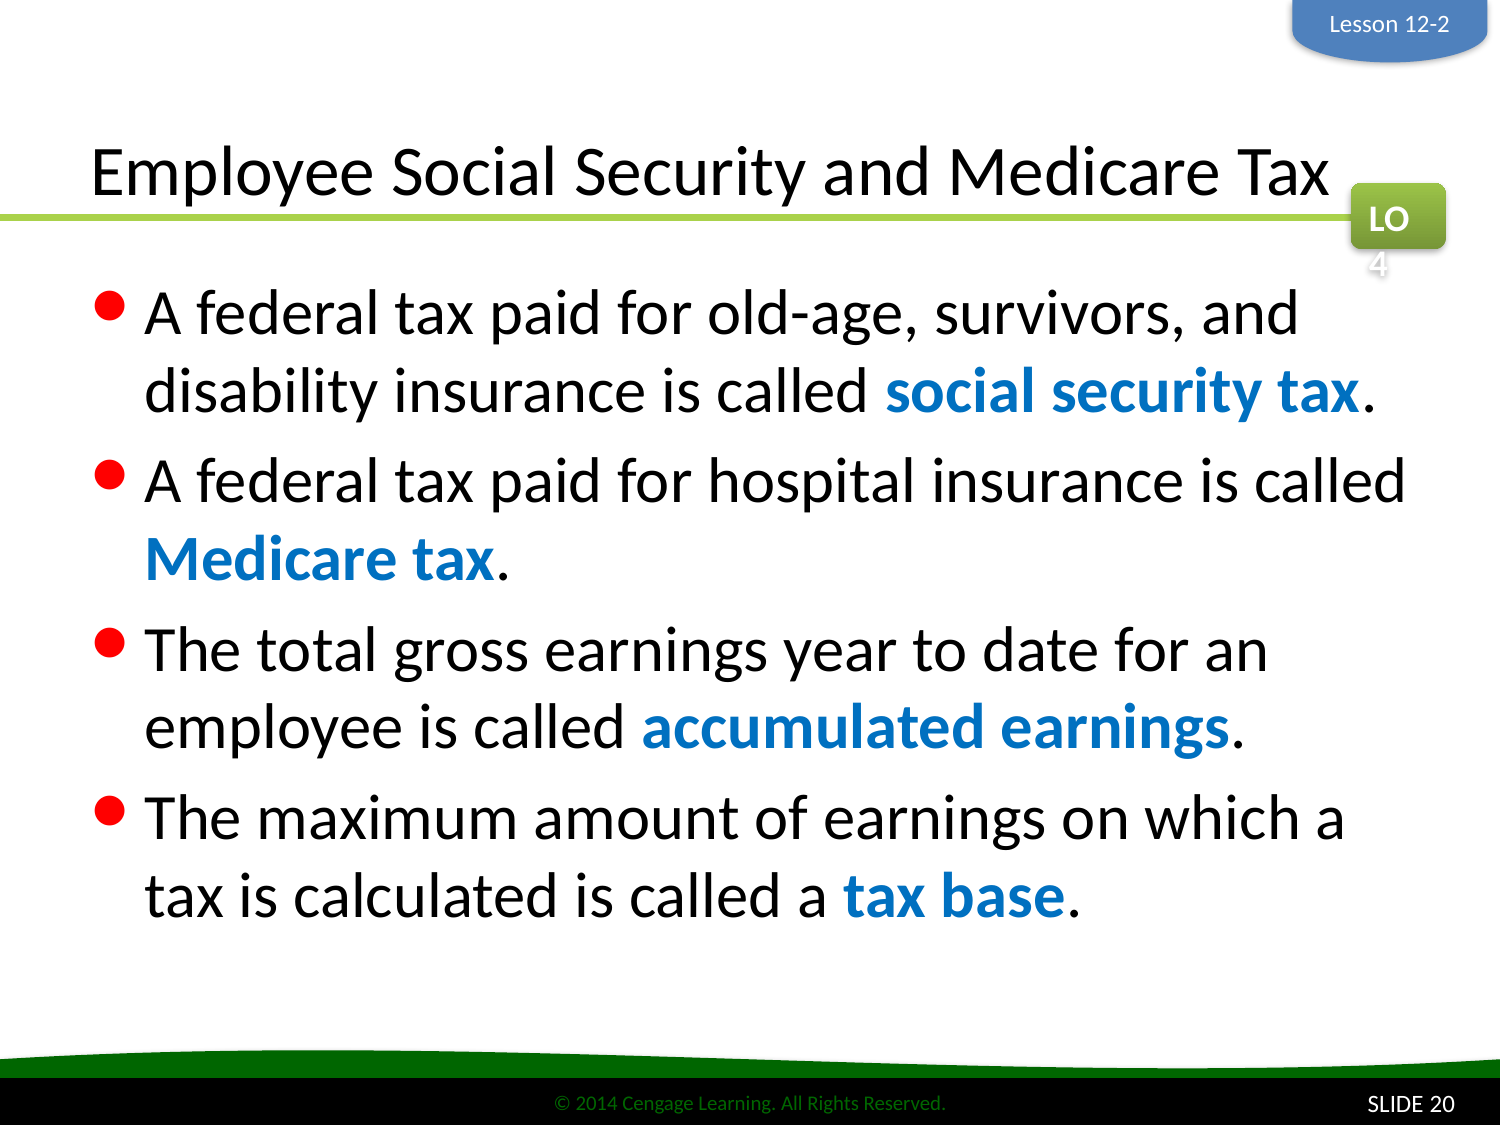

Lesson 12-2

# Employee Social Security and Medicare Tax
LO4
A federal tax paid for old-age, survivors, and disability insurance is called social security tax.
A federal tax paid for hospital insurance is called Medicare tax.
The total gross earnings year to date for an employee is called accumulated earnings.
The maximum amount of earnings on which a tax is calculated is called a tax base.

SLIDE 20